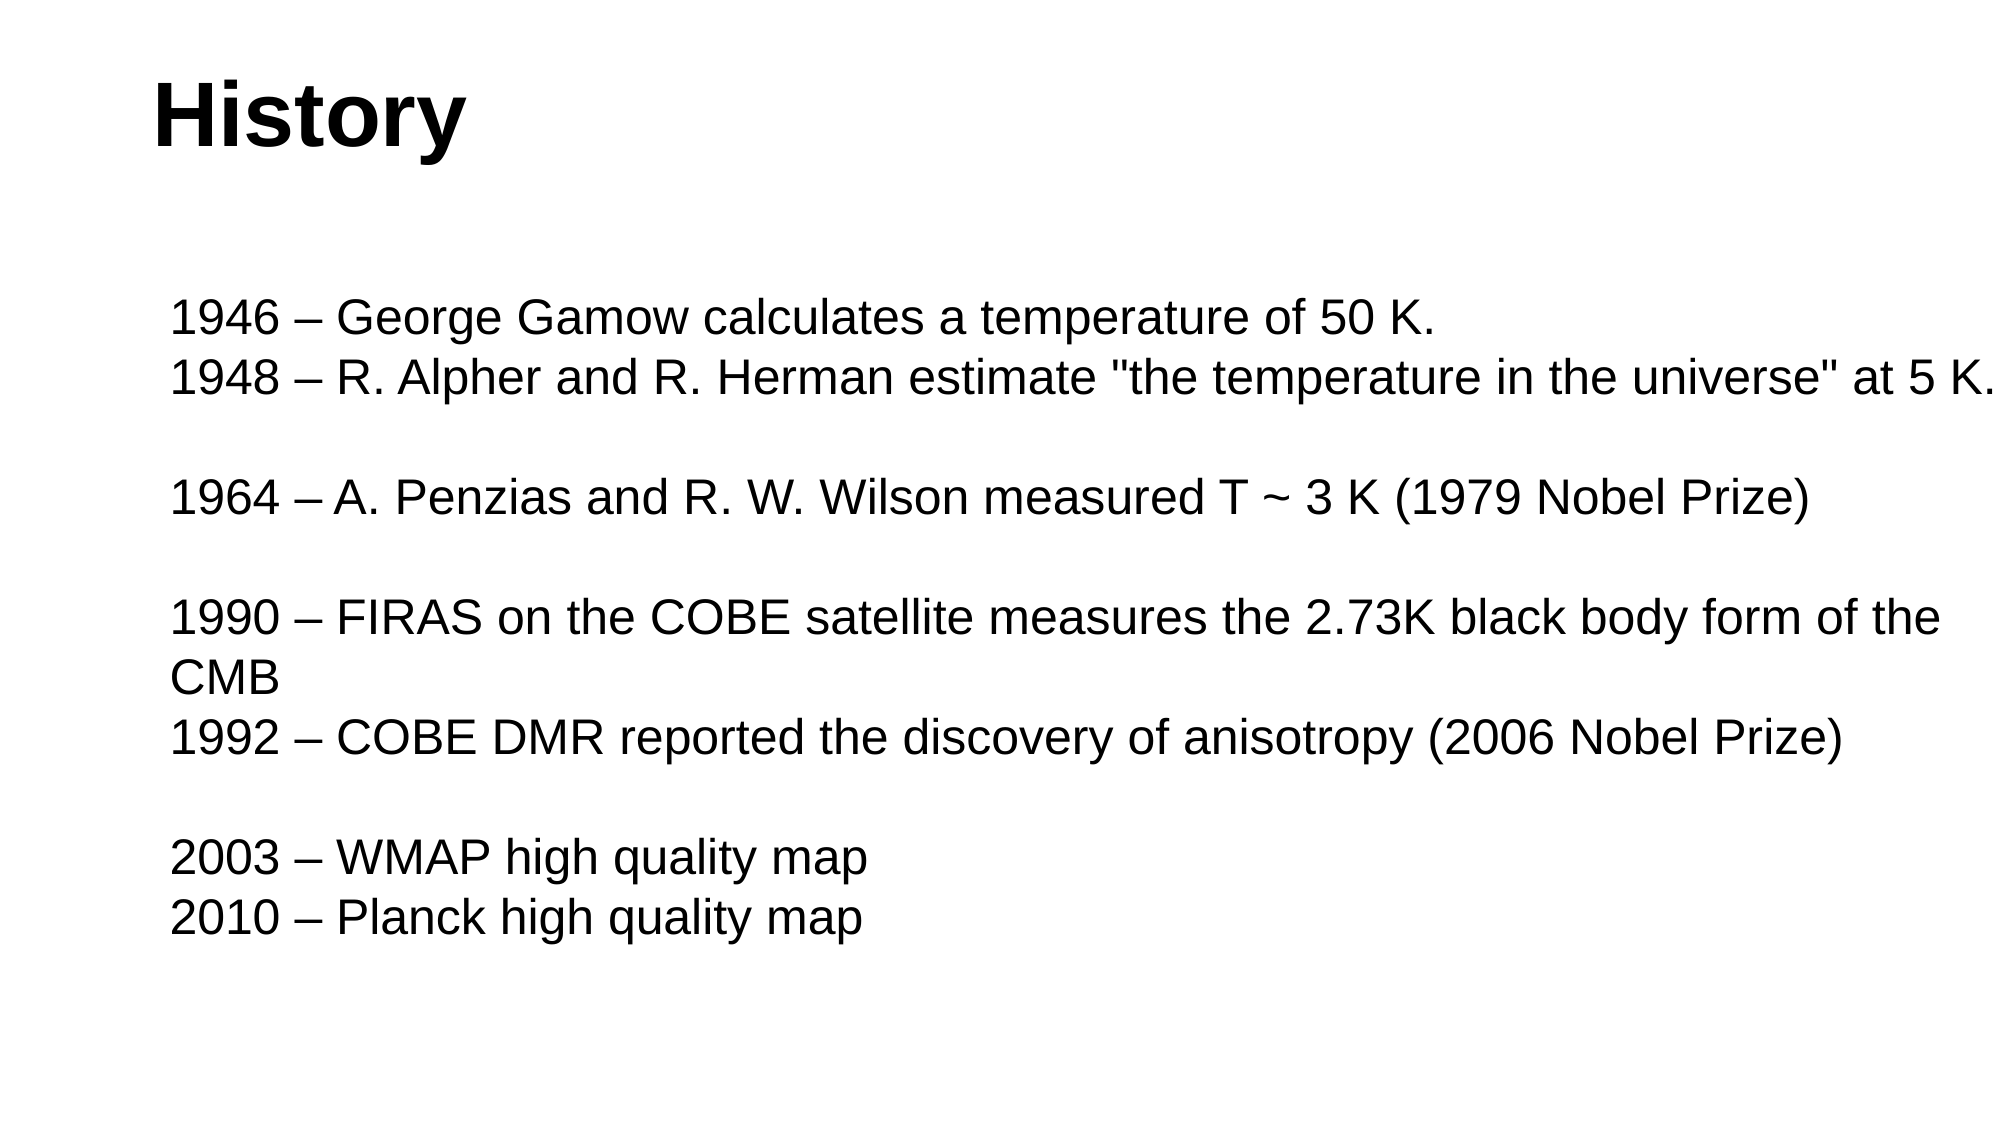

History
1946 – George Gamow calculates a temperature of 50 K.
1948 – R. Alpher and R. Herman estimate "the temperature in the universe" at 5 K.

1964 – A. Penzias and R. W. Wilson measured T ~ 3 K (1979 Nobel Prize)

1990 – FIRAS on the COBE satellite measures the 2.73K black body form of the CMB
1992 – COBE DMR reported the discovery of anisotropy (2006 Nobel Prize)

2003 – WMAP high quality map
2010 – Planck high quality map